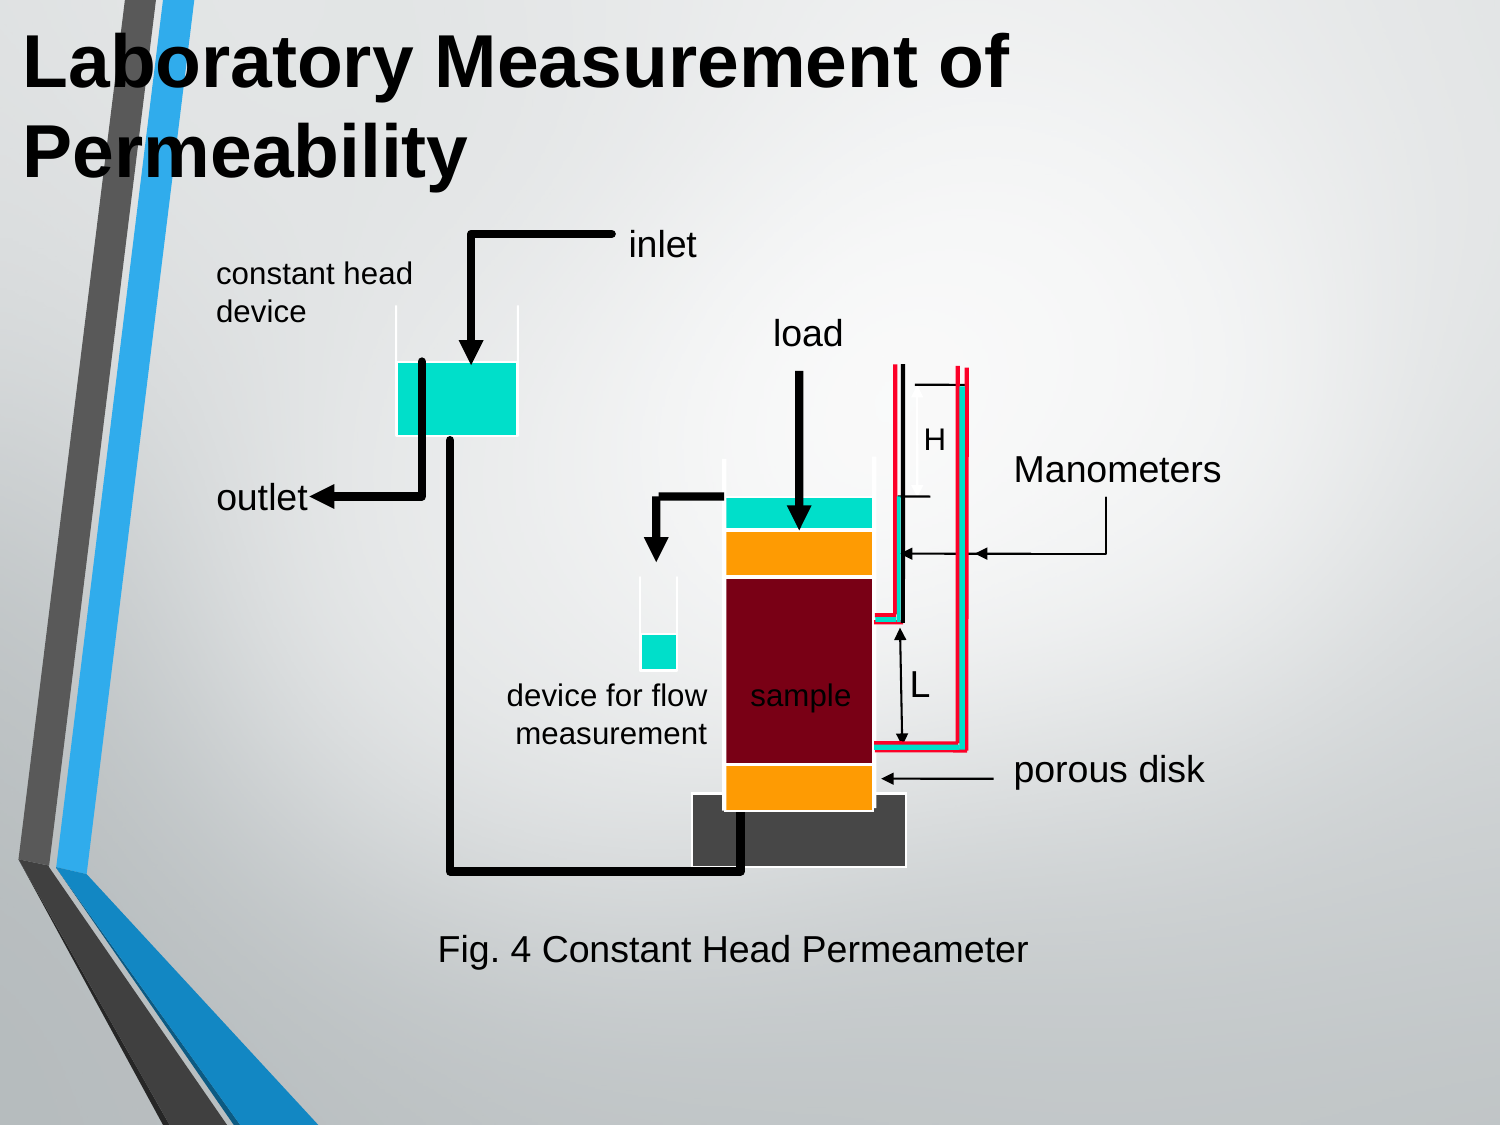

Laboratory Measurement of Permeability
inlet

constant head
device
load

H
Manometers

outlet

L
device for flow
 measurement
sample
porous disk

Fig. 4 Constant Head Permeameter